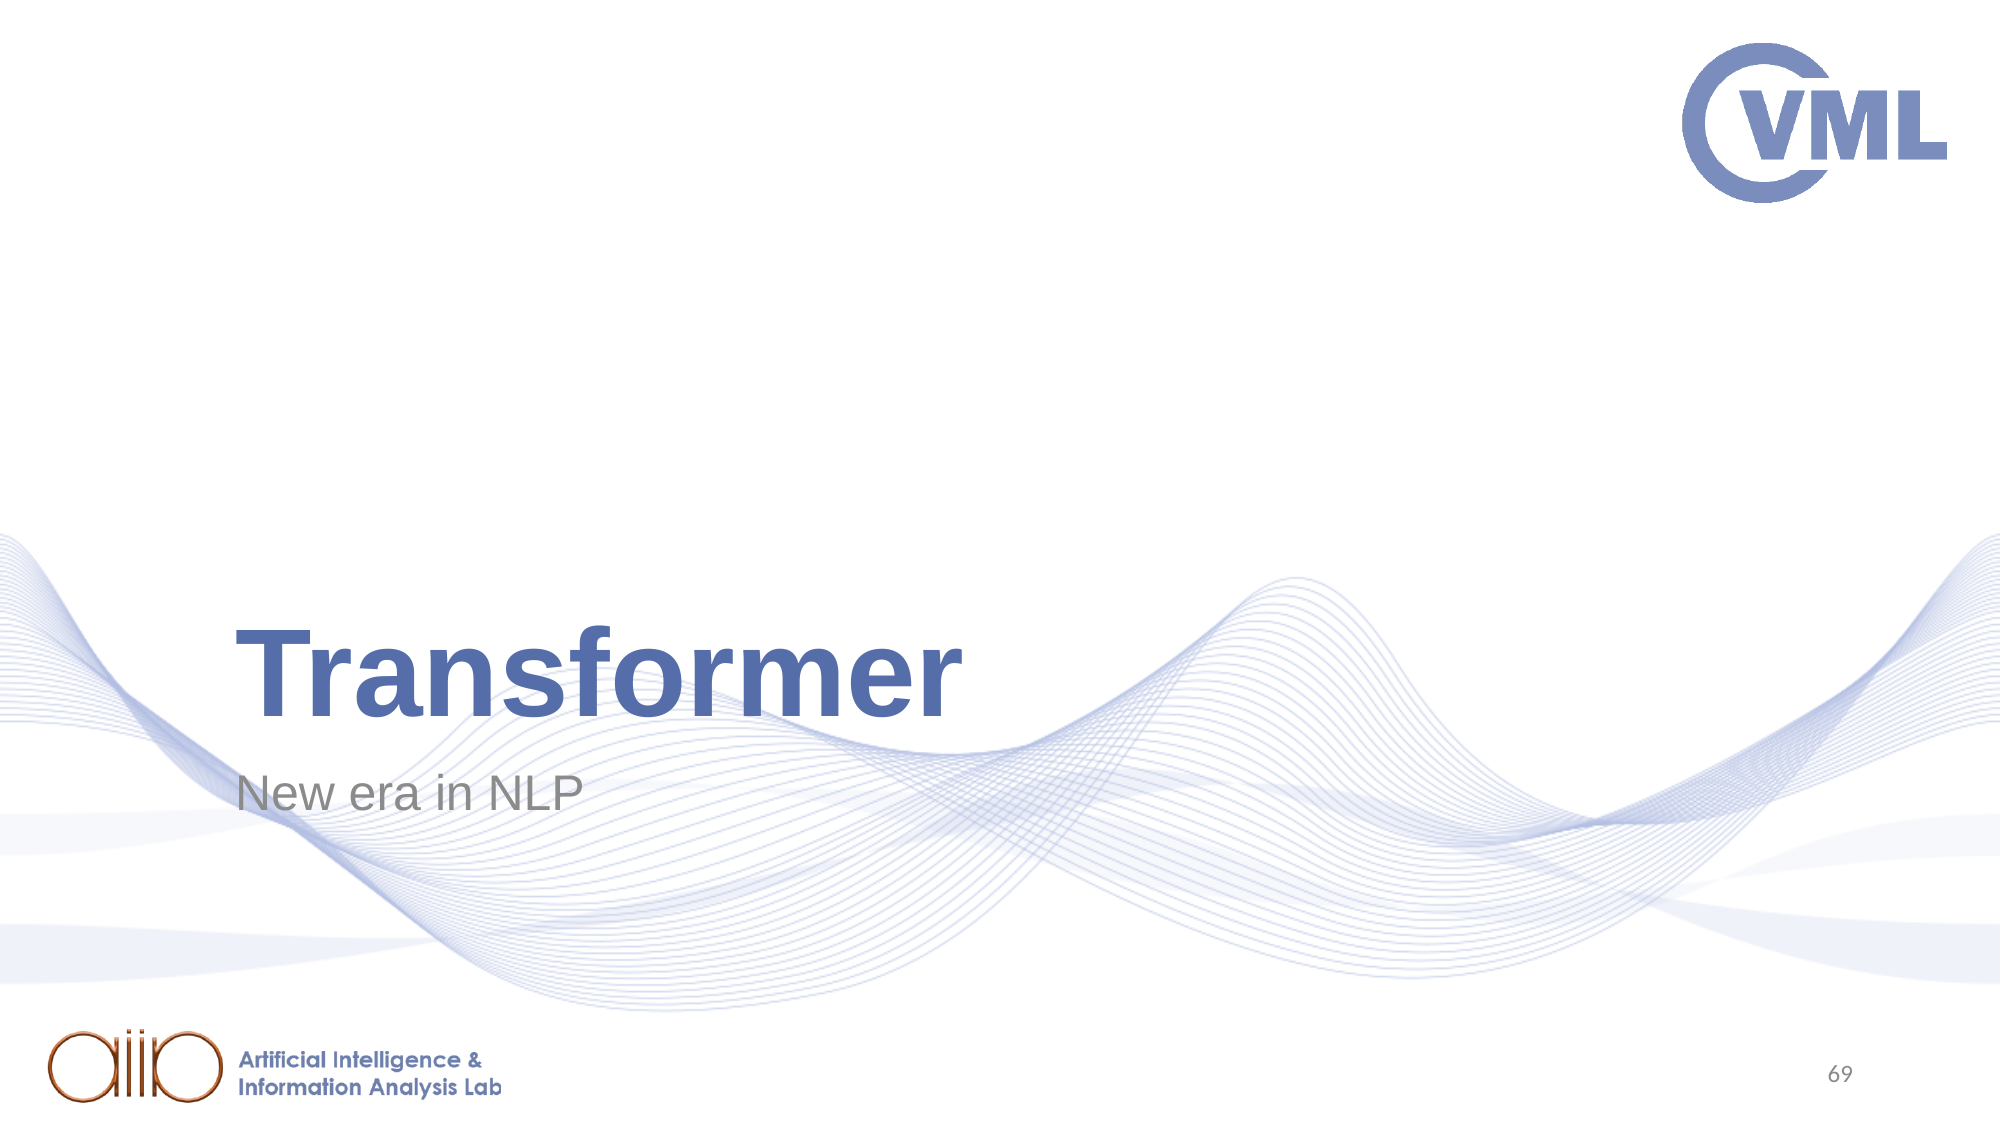

# Transformer
New era in NLP
69